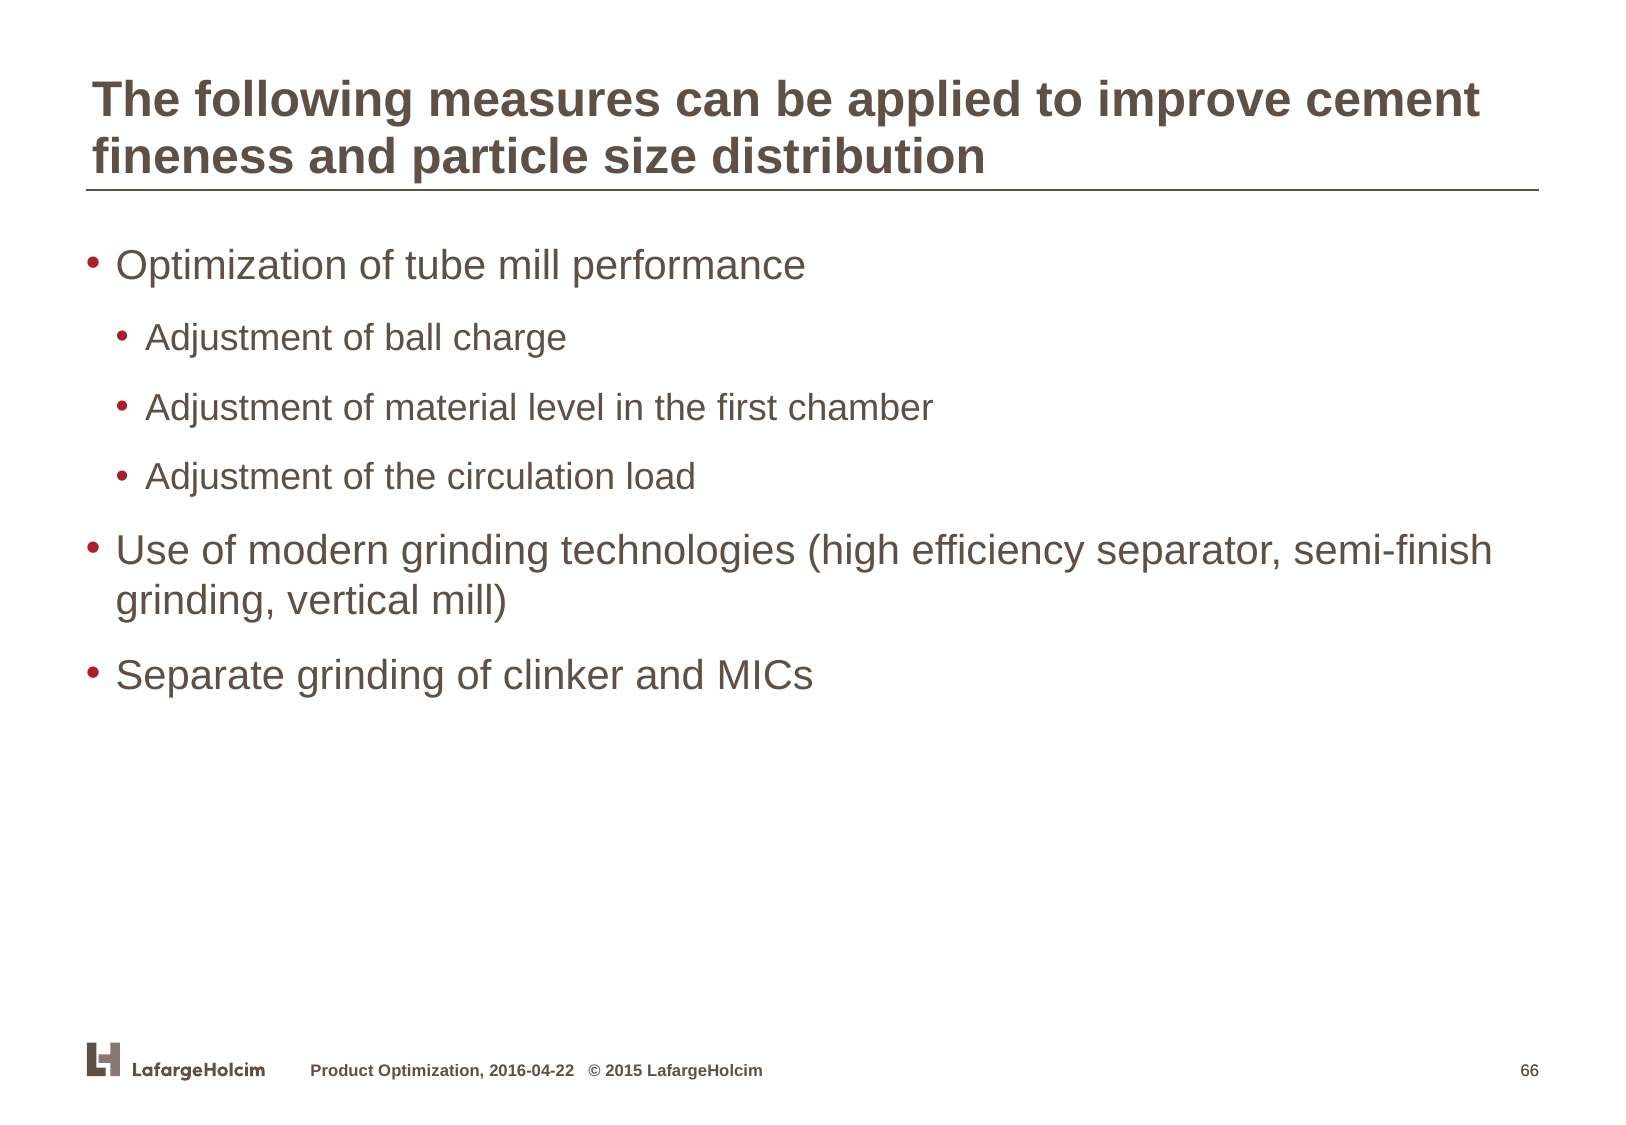

The following measures can be applied to improve cement fineness and particle size distribution
Optimization of tube mill performance
Adjustment of ball charge
Adjustment of material level in the first chamber
Adjustment of the circulation load
Use of modern grinding technologies (high efficiency separator, semi-finish grinding, vertical mill)
Separate grinding of clinker and MICs

Product Optimization, 2016-04-22   © 2015 LafargeHolcim
66
66